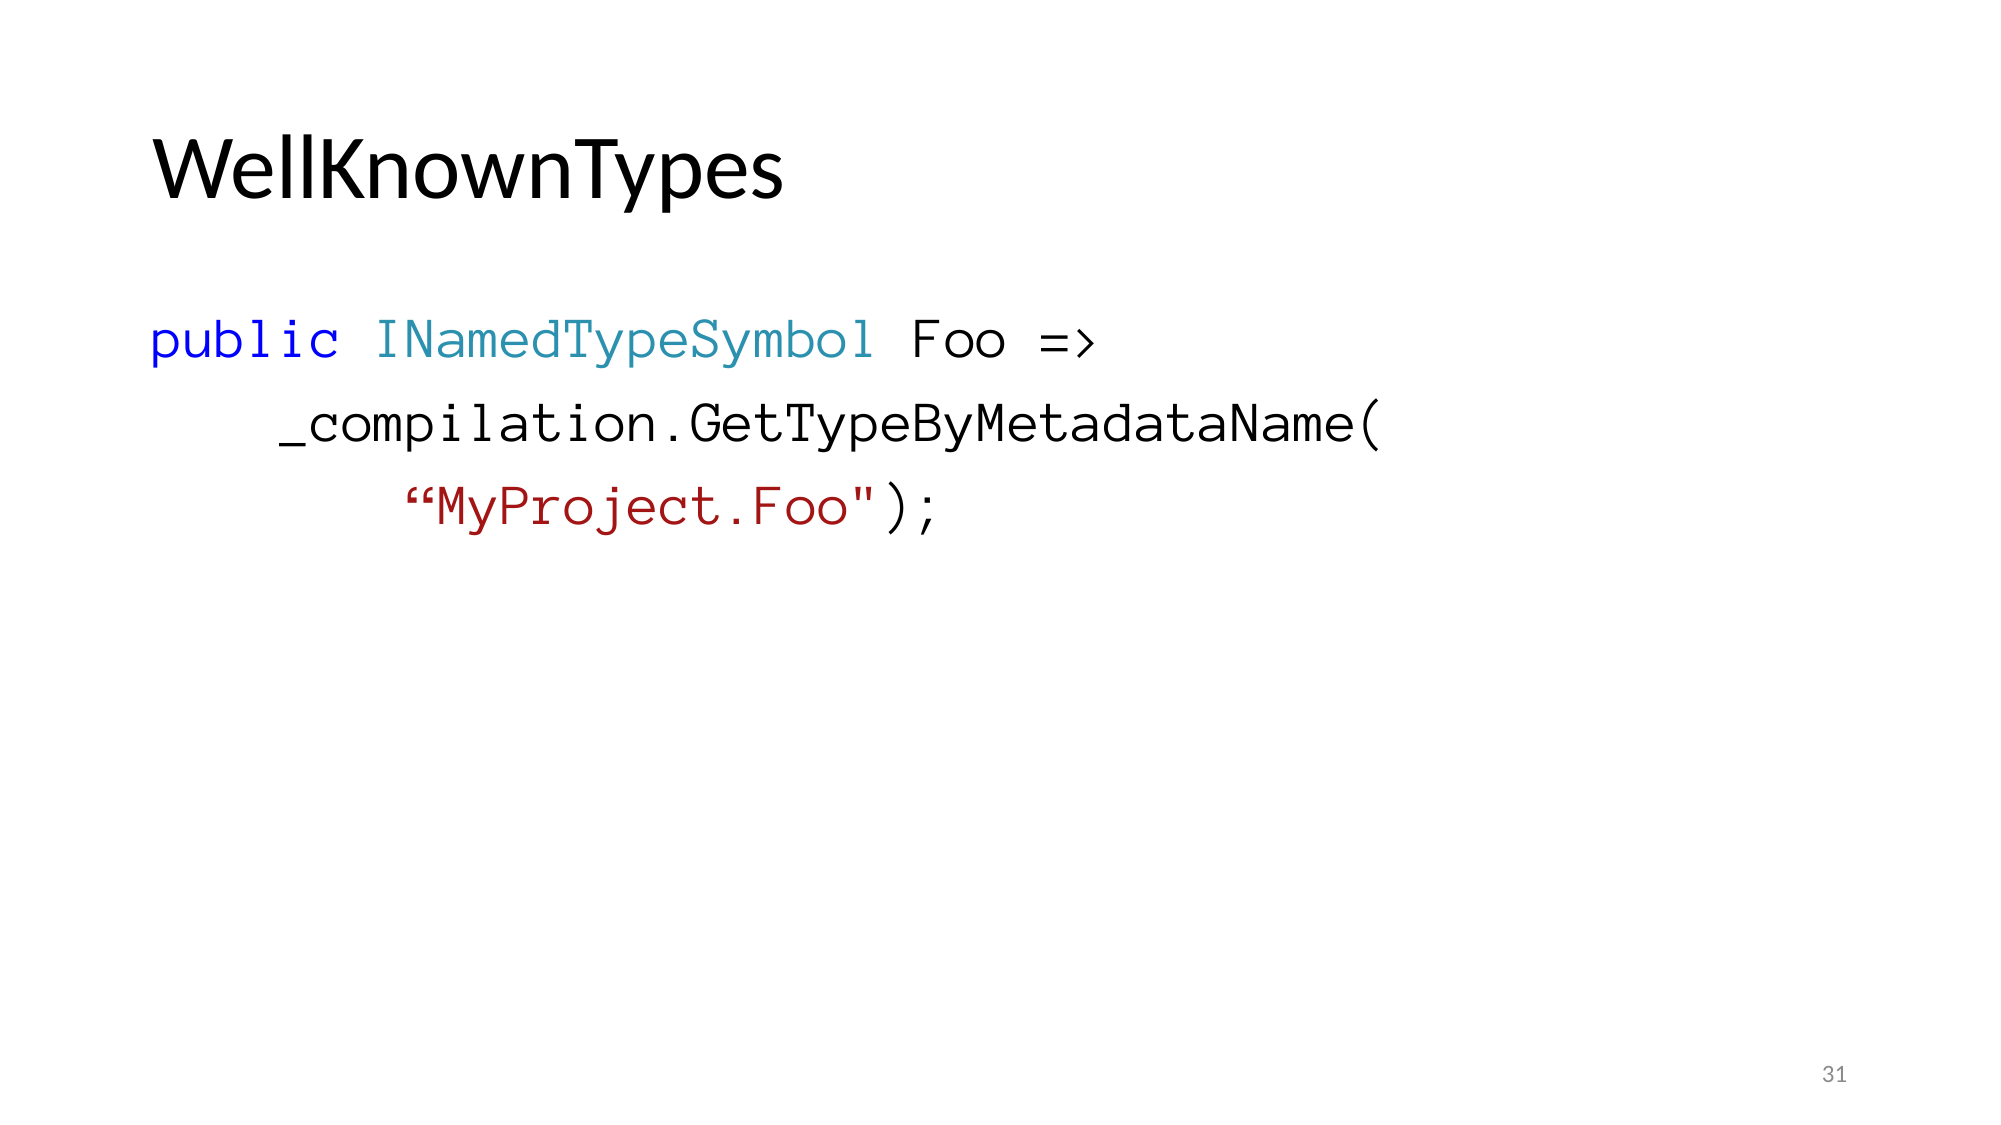

# WellKnownTypes
public INamedTypeSymbol Foo =>
    _compilation.GetTypeByMetadataName(
        “MyProject.Foo");
31